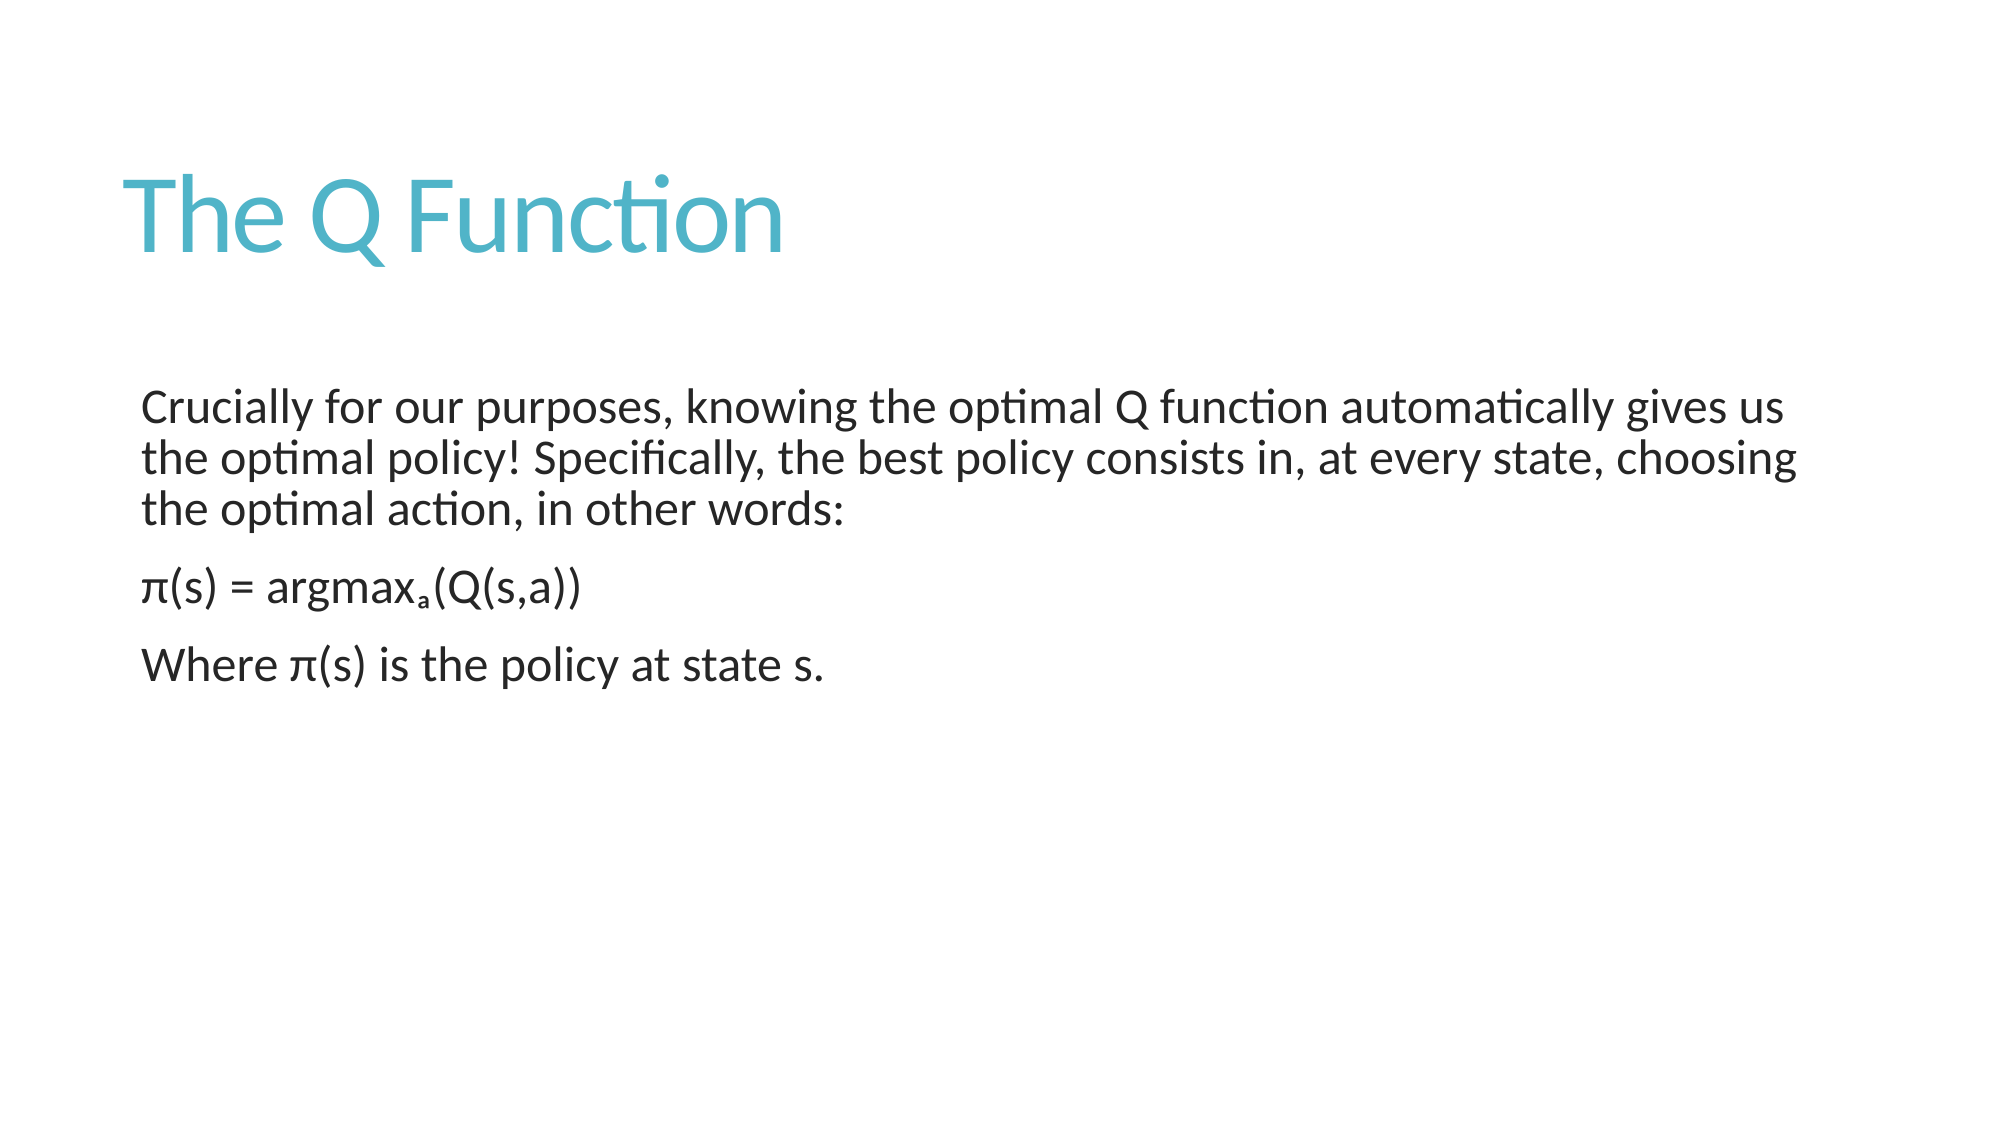

# The Q Function
Crucially for our purposes, knowing the optimal Q function automatically gives us the optimal policy! Specifically, the best policy consists in, at every state, choosing the optimal action, in other words:
π(s) = argmaxₐ(Q(s,a))
Where π(s) is the policy at state s.